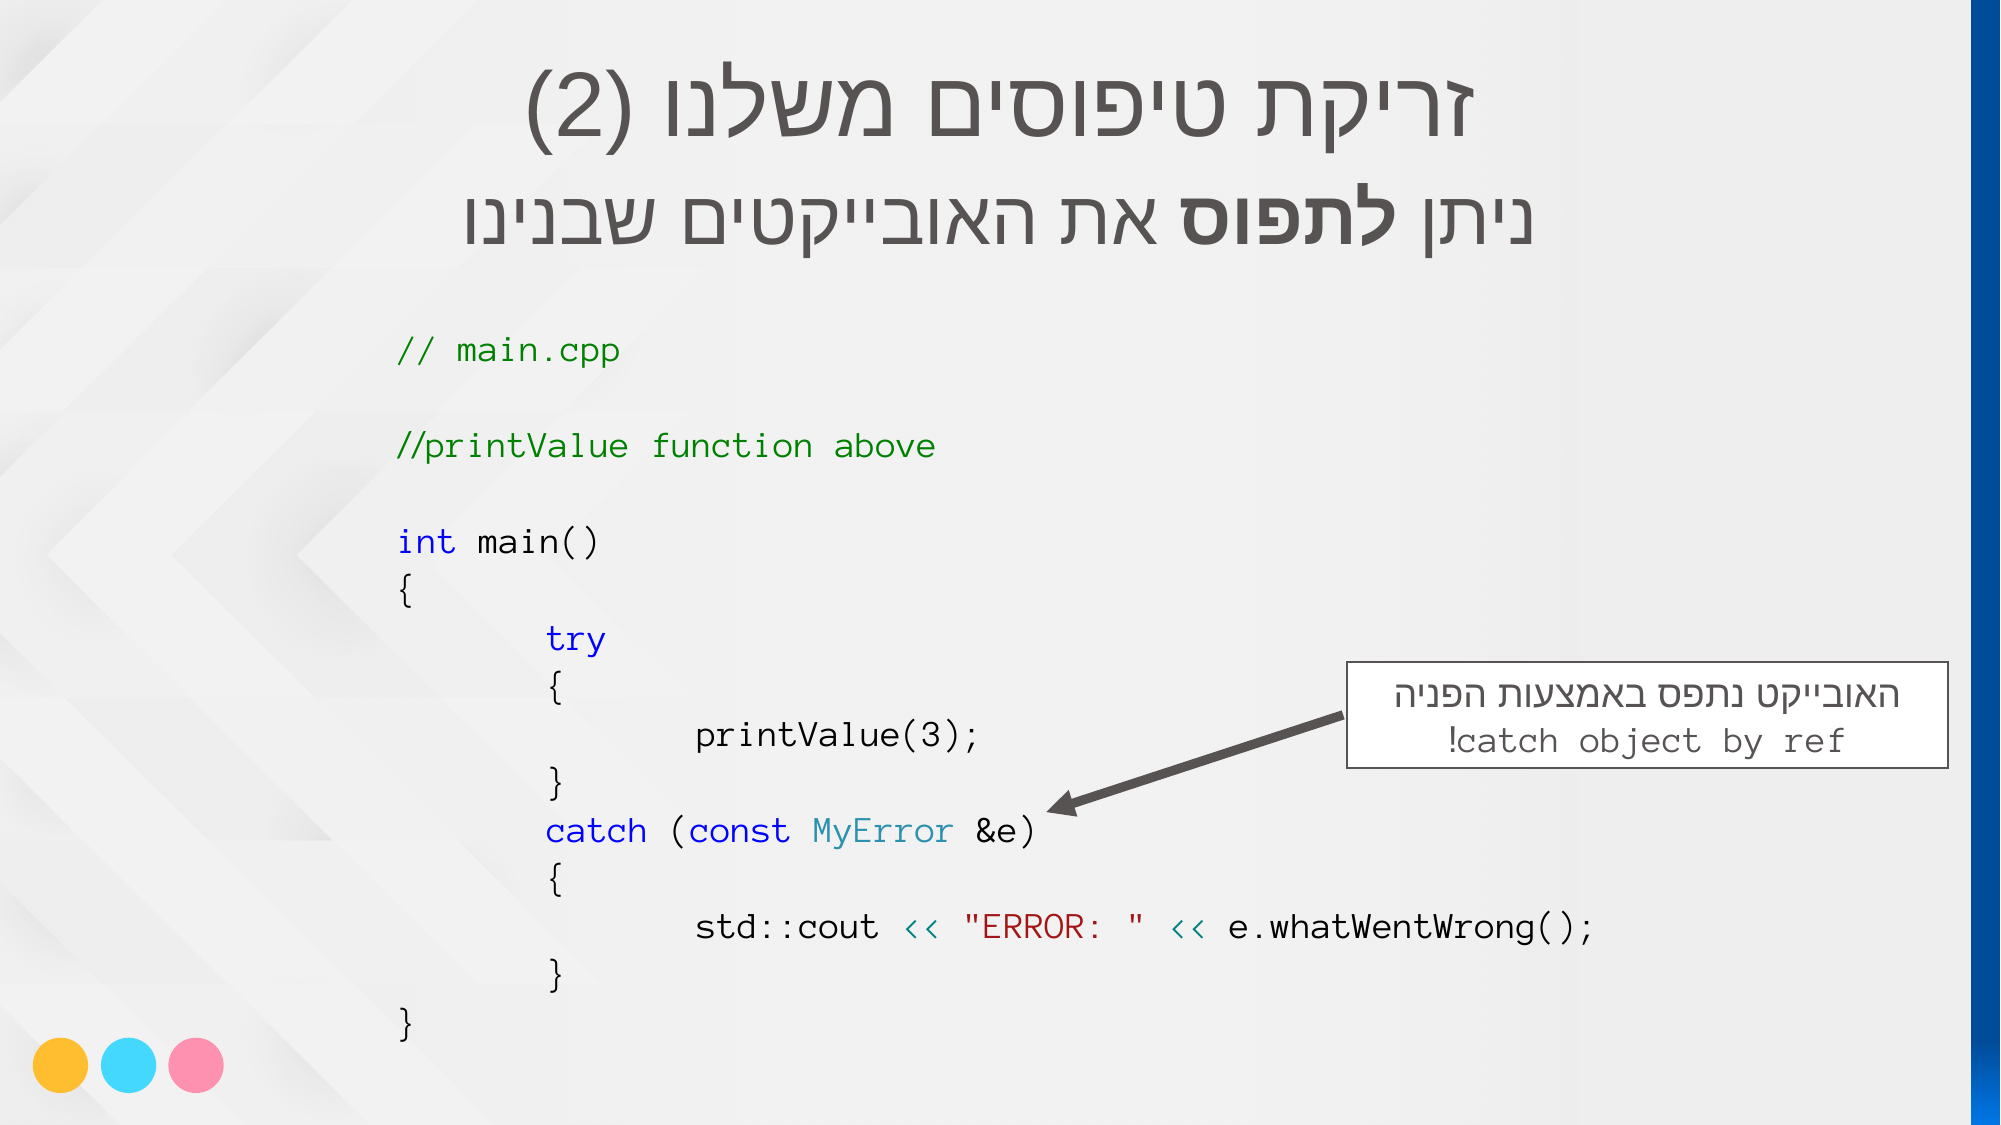

# זריקת טיפוסים משלנו (2)
ניתן לתפוס את האובייקטים שבנינו
// main.cpp

//printValue function above

int main()
{
	try
	{
		printValue(3);
	}
	catch (const MyError &e)
	{
		std::cout << "ERROR: " << e.whatWentWrong();
	}
}

האובייקט נתפס באמצעות הפניה
catch object by ref!